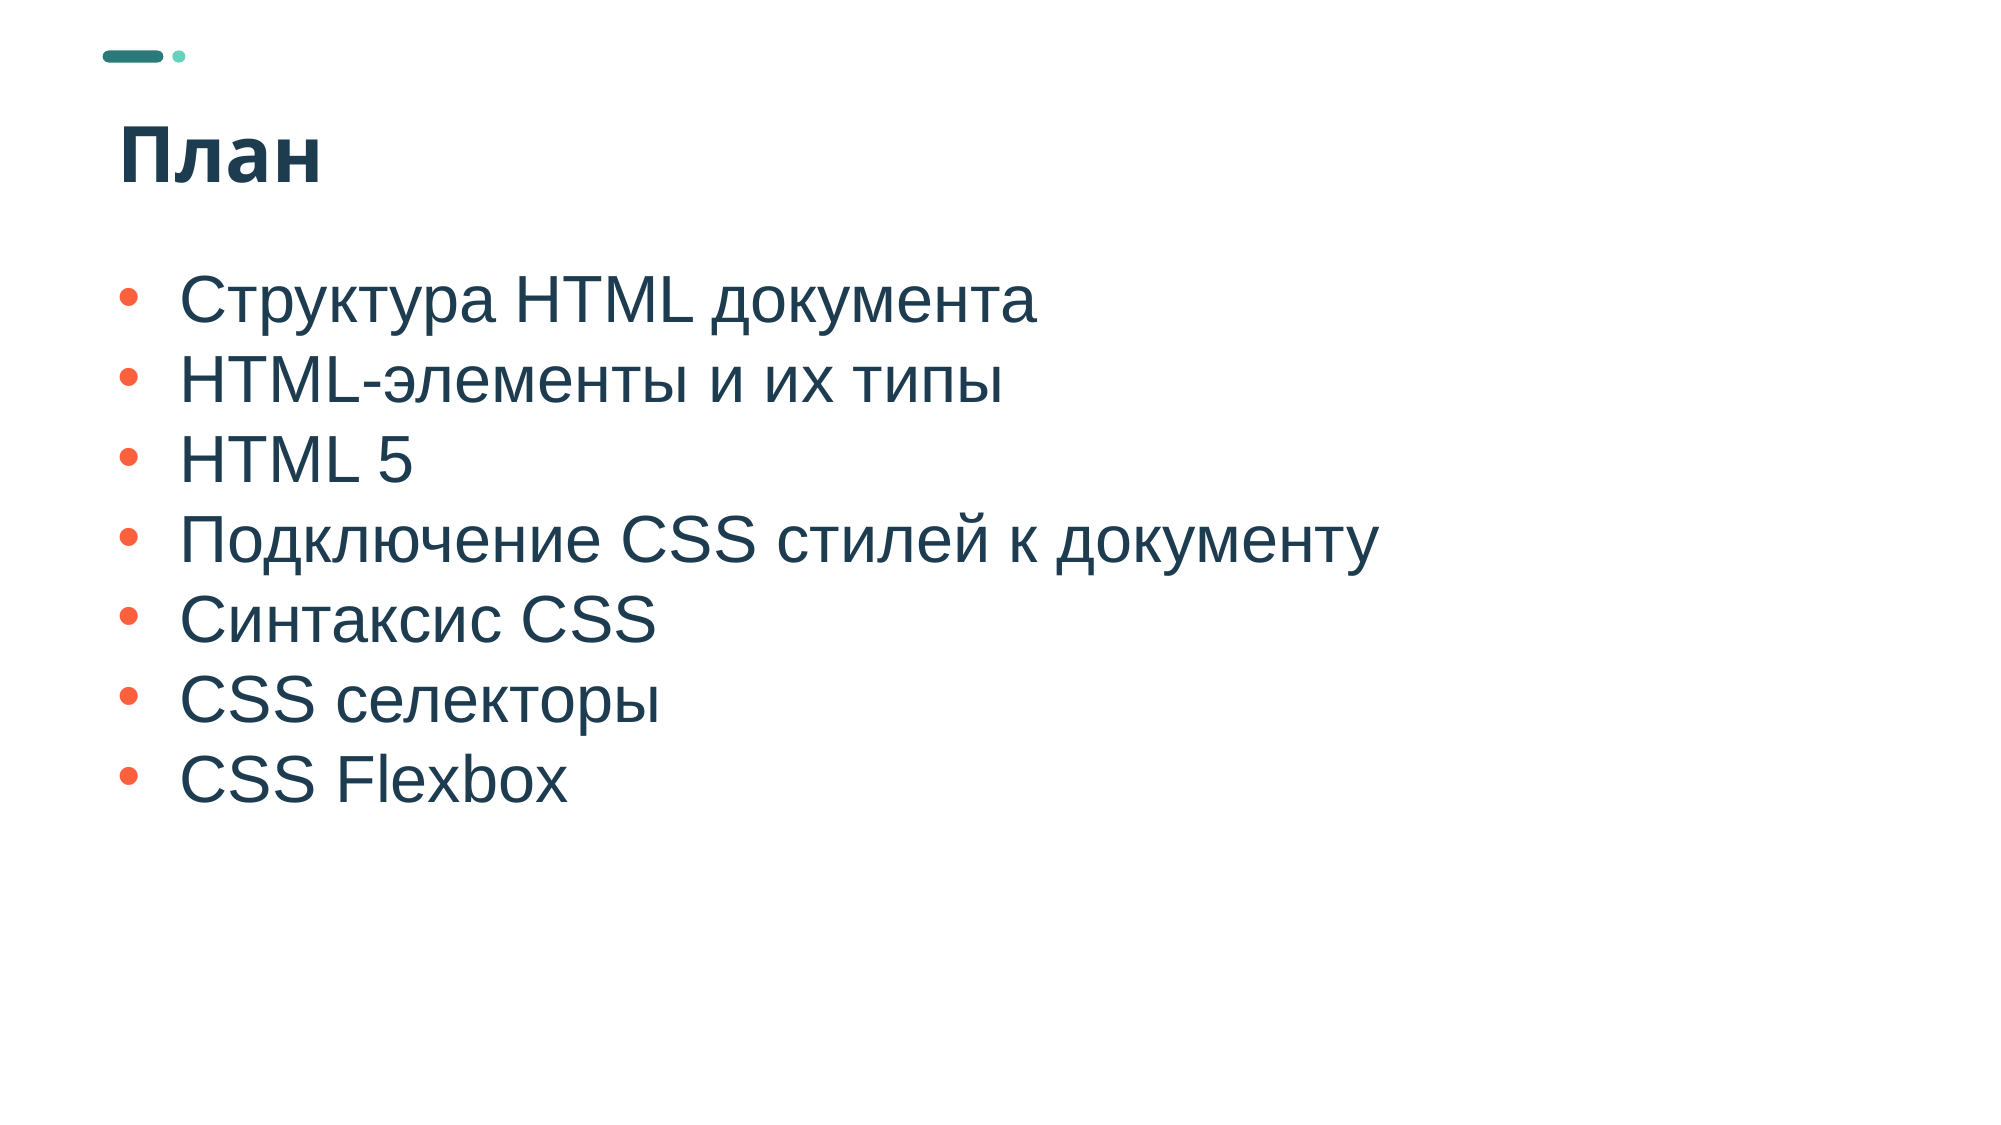

# План
Структура HTML документа
HTML-элементы и их типы
HTML 5
Подключение CSS стилей к документу
Синтаксис CSS
CSS селекторы
CSS Flexbox